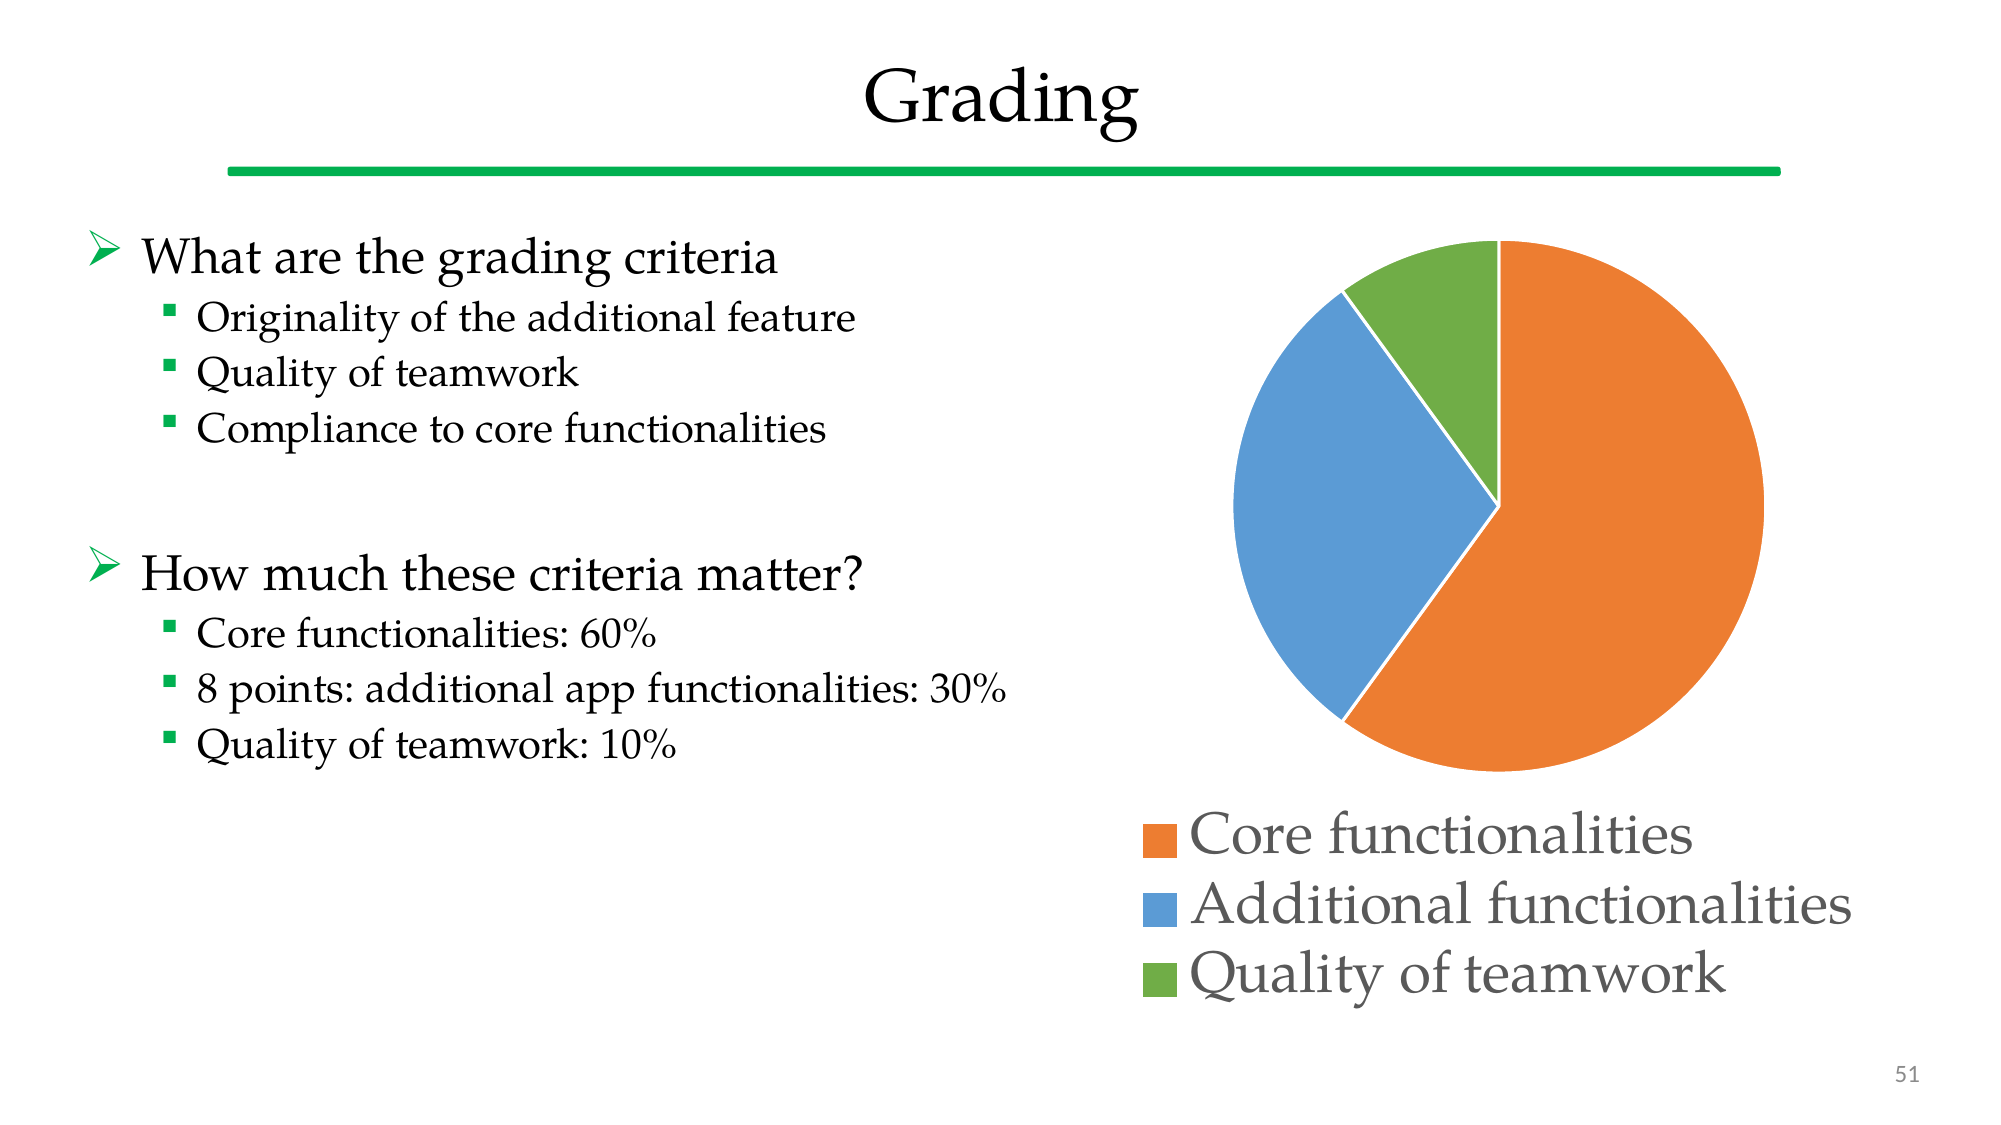

# Grading
What are the grading criteria
Originality of the additional feature
Quality of teamwork
Compliance to core functionalities

How much these criteria matter?
Core functionalities: 60%
8 points: additional app functionalities: 30%
Quality of teamwork: 10%

### Chart

| Category | Sales |
|---|---|
| Core functionalities | 60.0 |
| Additional functionalities | 30.0 |
| Quality of teamwork | 10.0 |
51